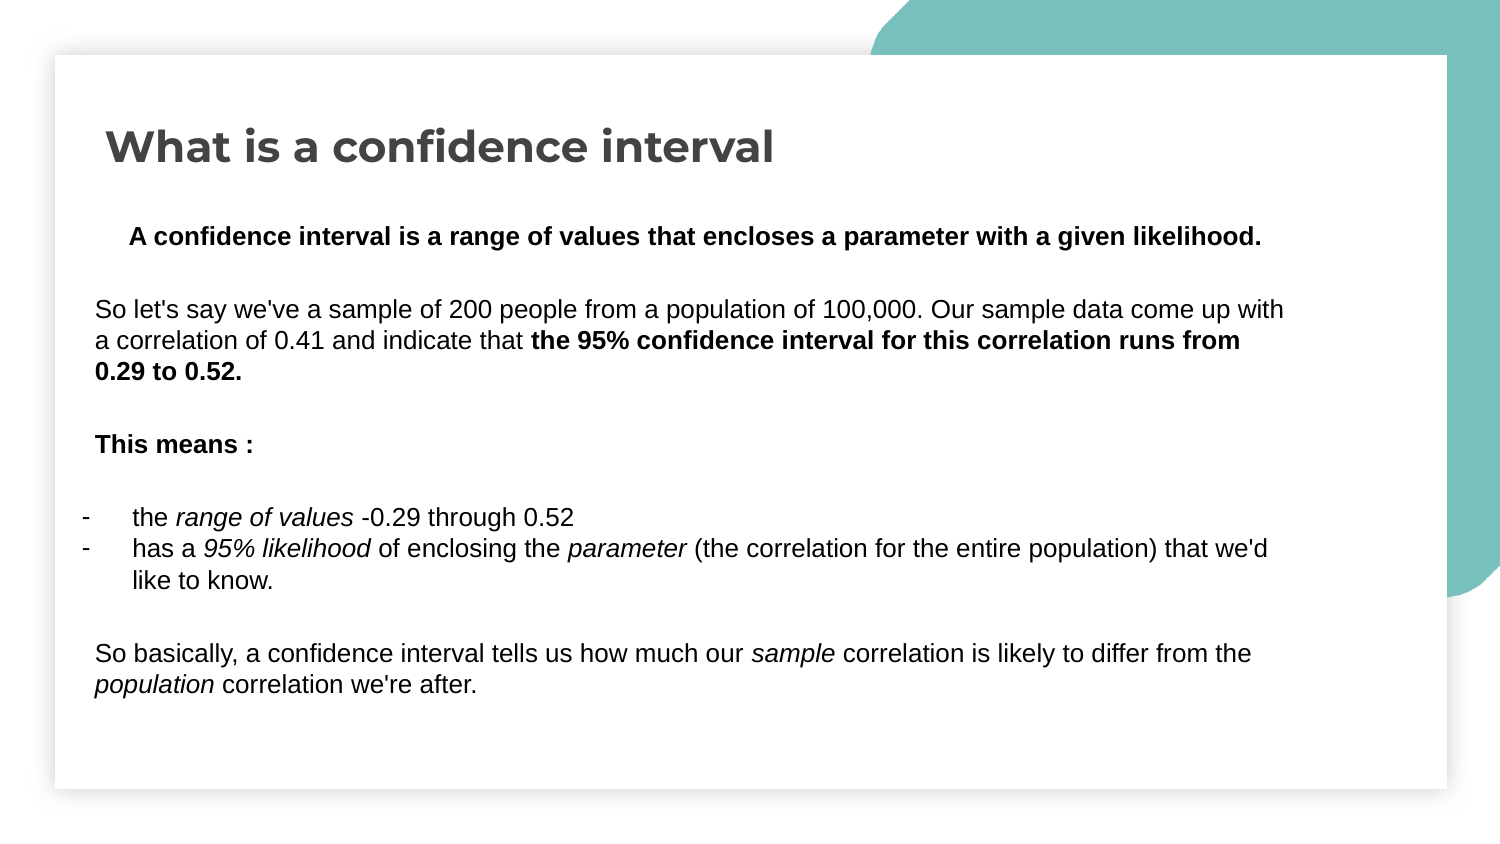

What is a confidence interval
A confidence interval is a range of values that encloses a parameter with a given likelihood.
So let's say we've a sample of 200 people from a population of 100,000. Our sample data come up with a correlation of 0.41 and indicate that the 95% confidence interval for this correlation runs from 0.29 to 0.52.
This means :
the range of values -0.29 through 0.52
has a 95% likelihood of enclosing the parameter (the correlation for the entire population) that we'd like to know.
So basically, a confidence interval tells us how much our sample correlation is likely to differ from the population correlation we're after.